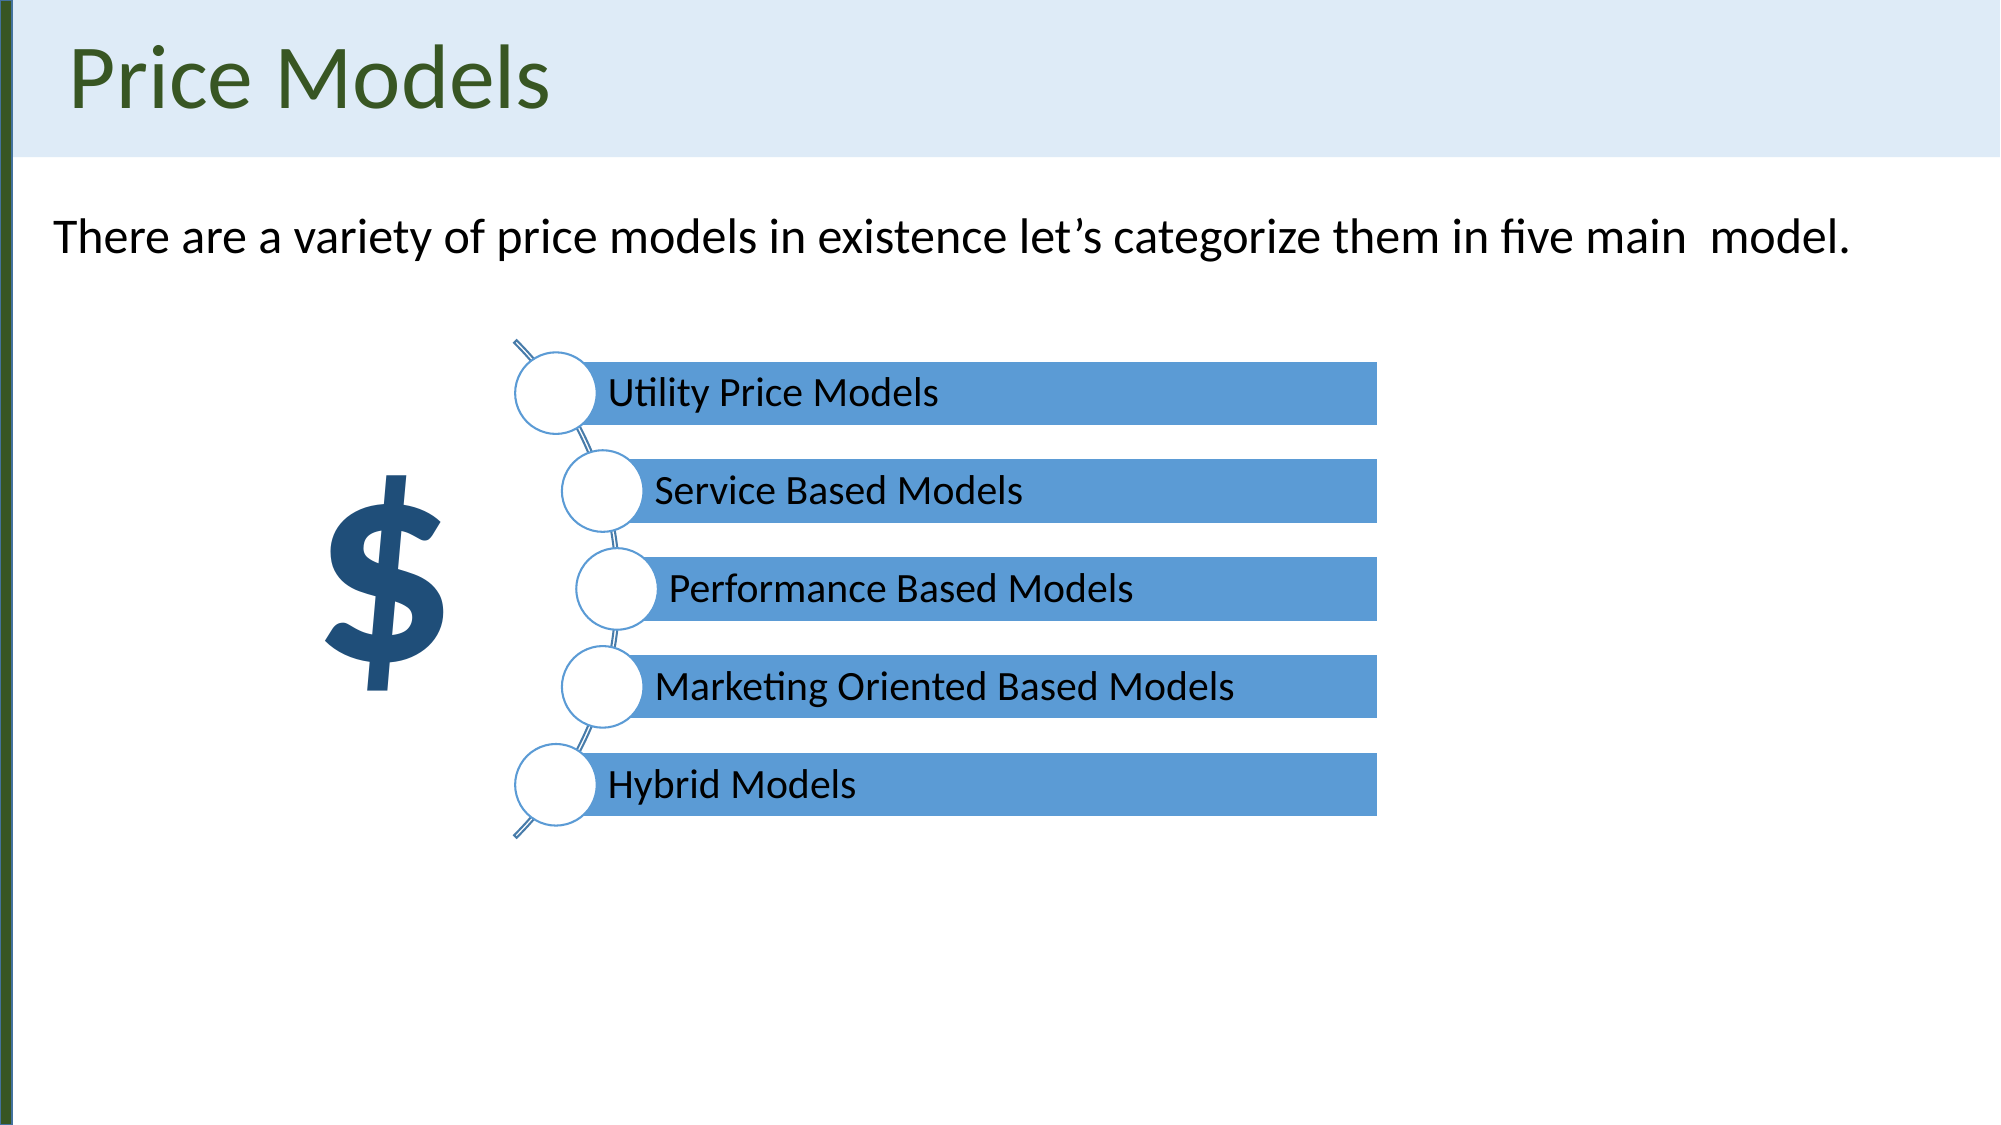

Price Models
There are a variety of price models in existence let’s categorize them in five main  model.
Utility Price Models
Service Based Models
Performance Based Models
Marketing Oriented Based Models
Hybrid Models
$